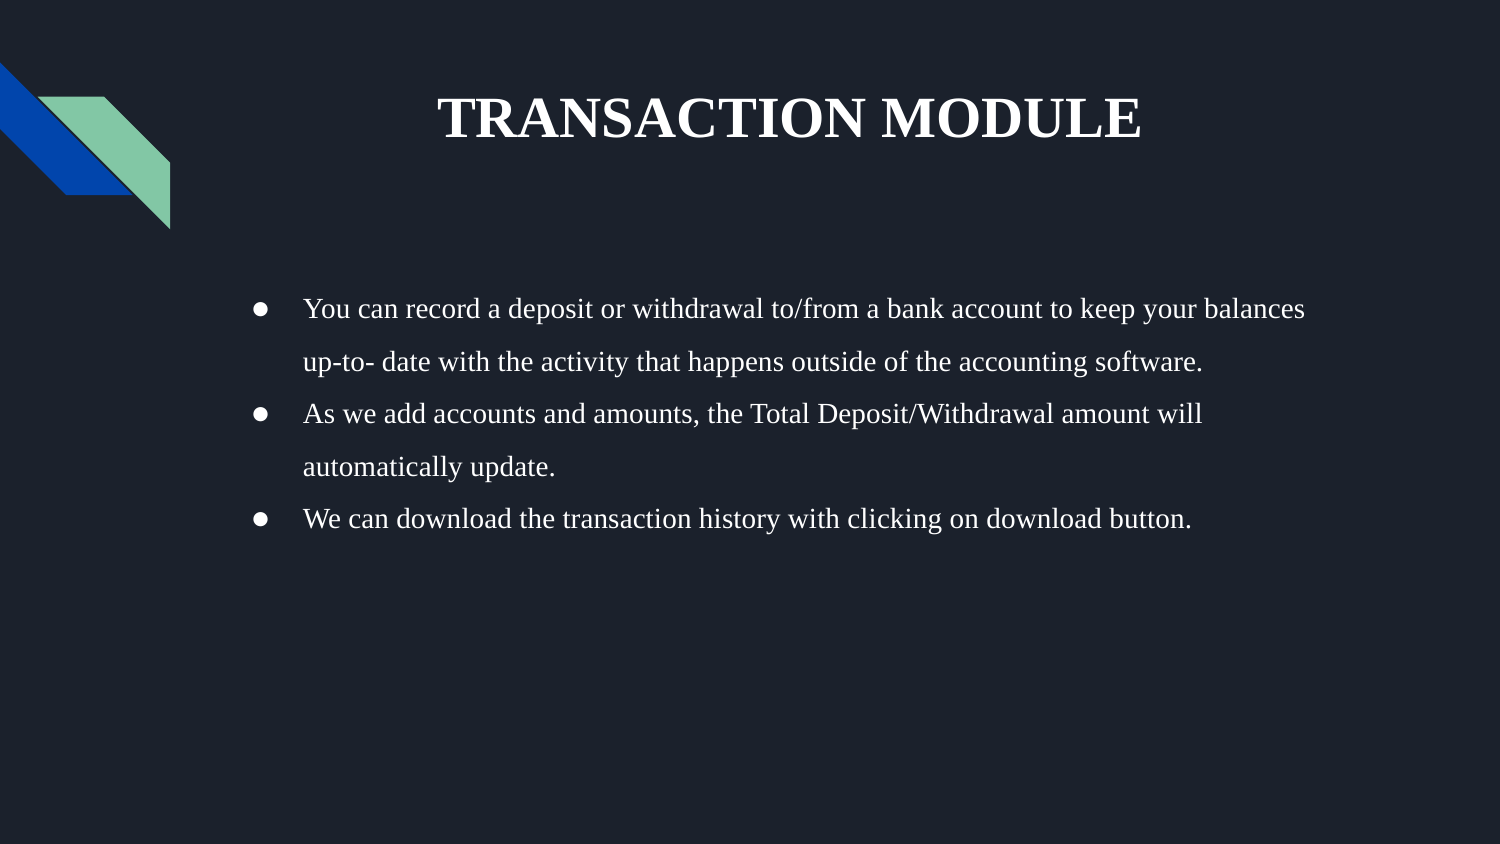

# TRANSACTION MODULE
You can record a deposit or withdrawal to/from a bank account to keep your balances up-to- date with the activity that happens outside of the accounting software.
As we add accounts and amounts, the Total Deposit/Withdrawal amount will automatically update.
We can download the transaction history with clicking on download button.